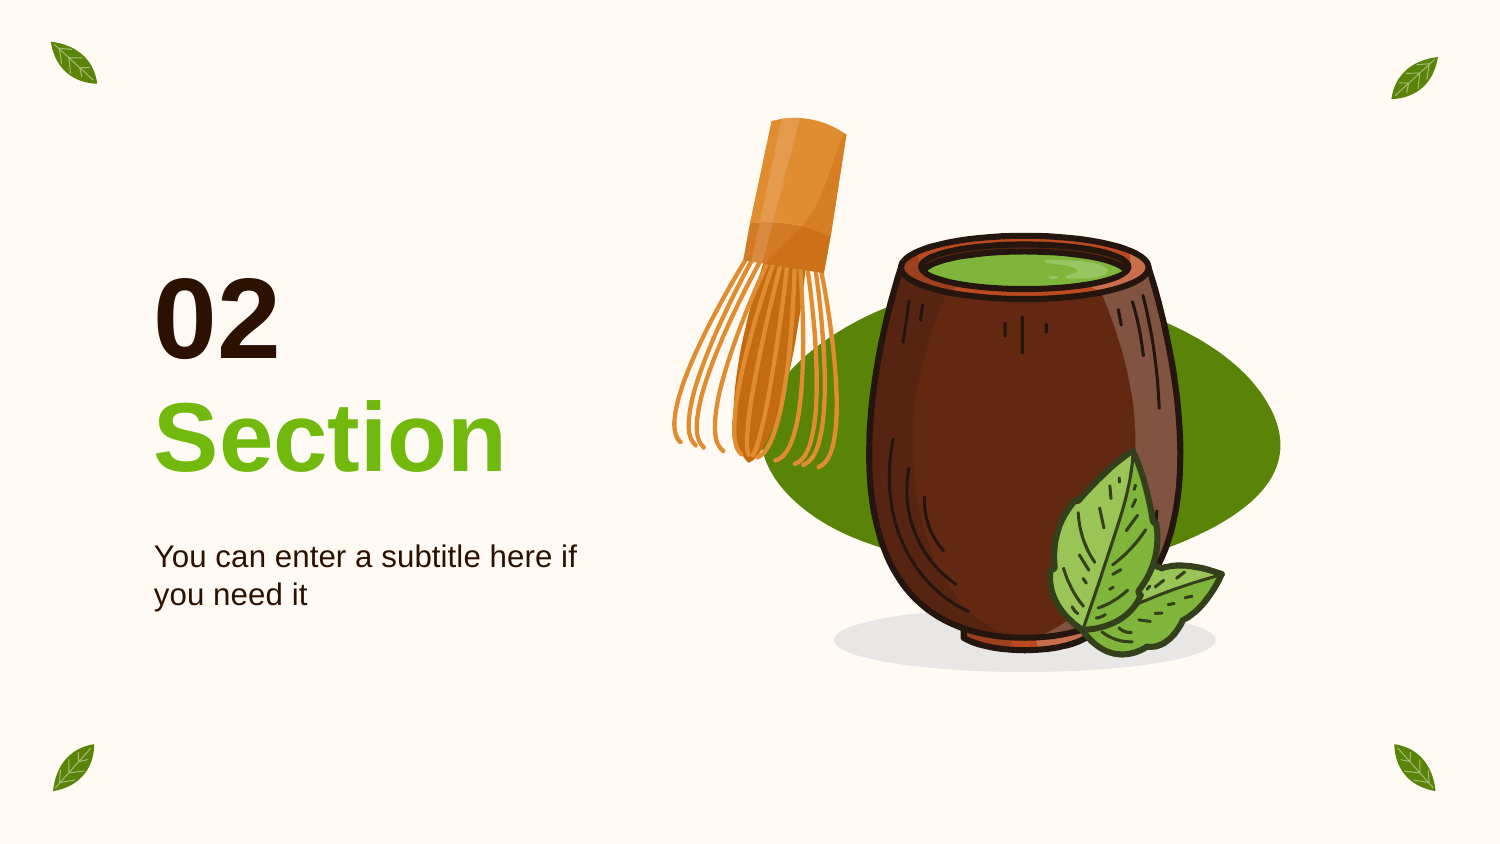

# 02

Section
You can enter a subtitle here if you need it